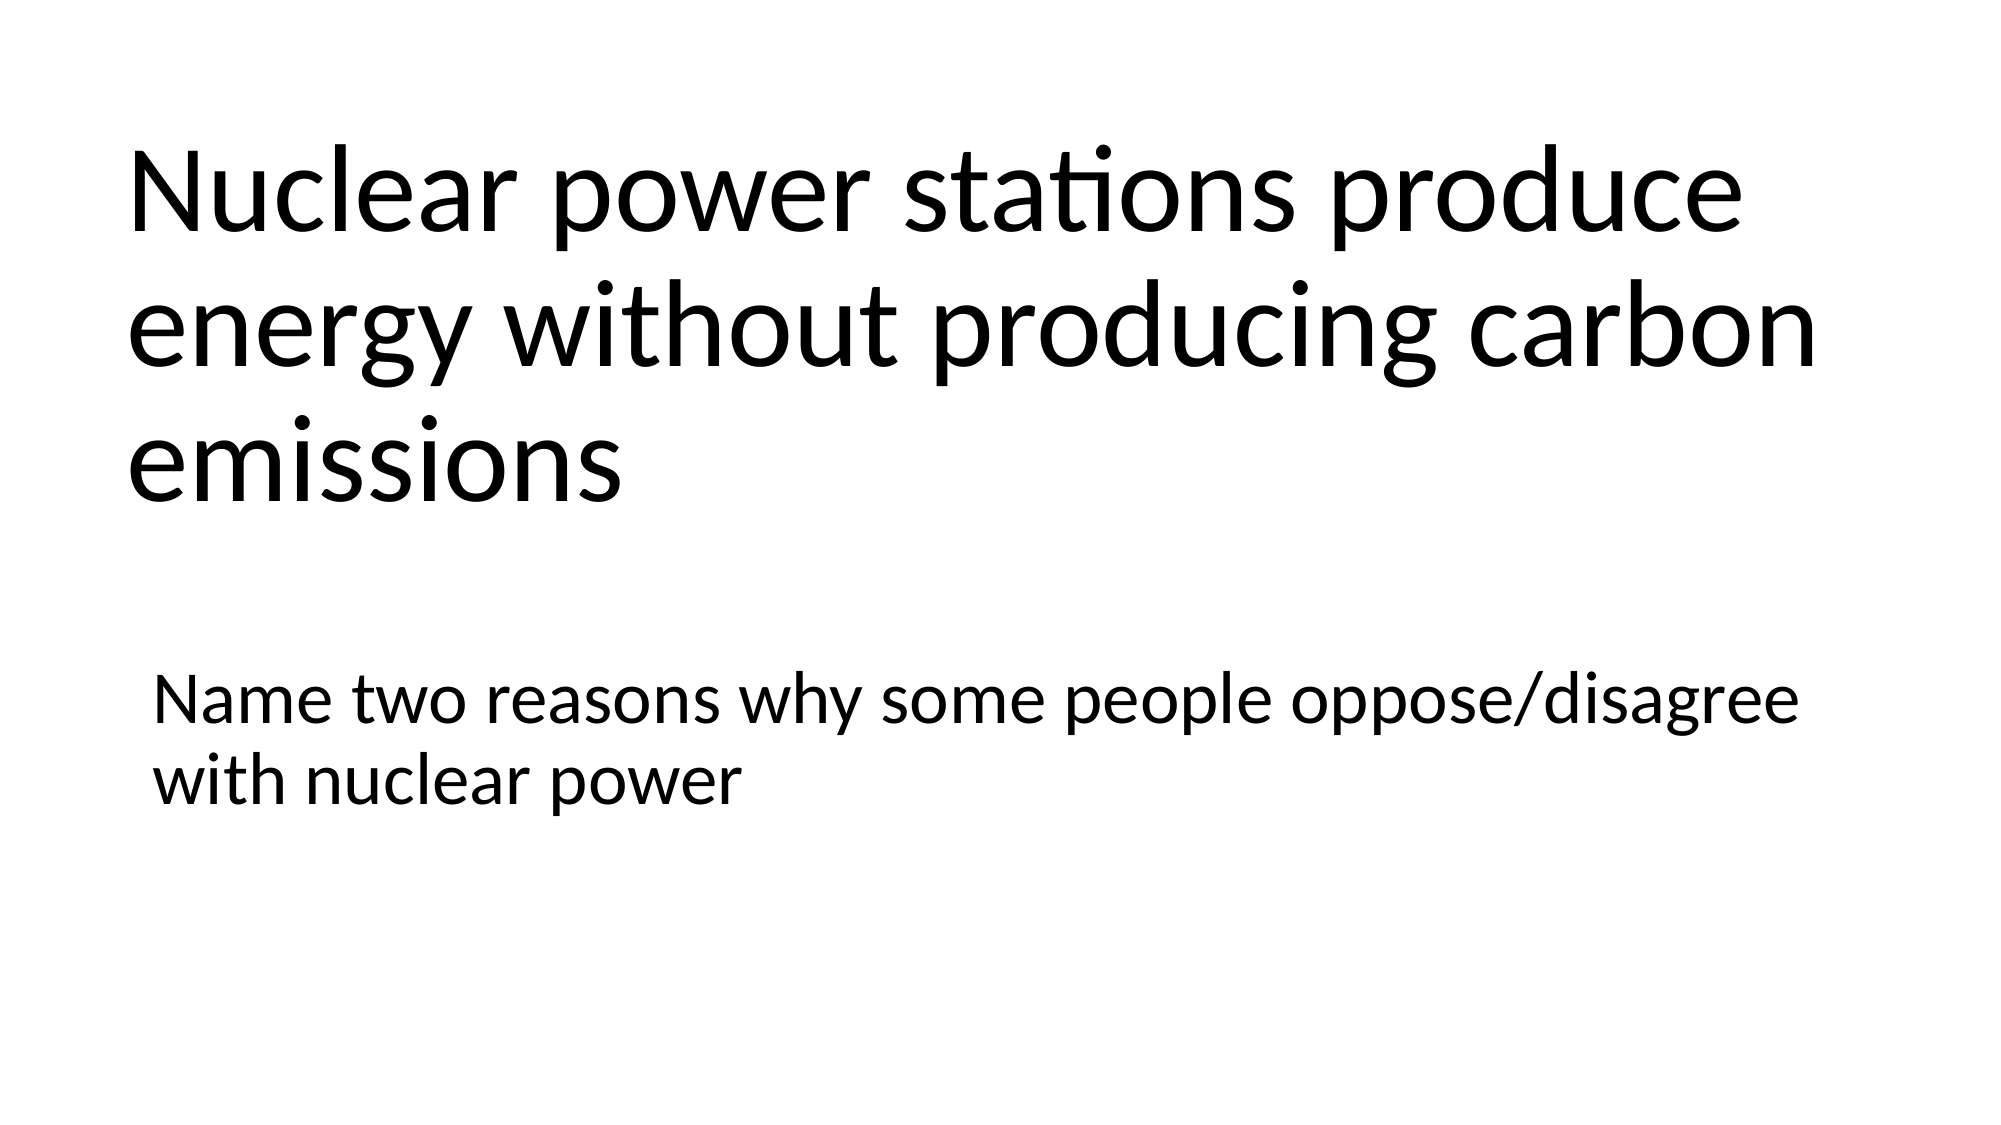

# Nuclear power stations produce energy without producing carbon emissions
Name two reasons why some people oppose/disagree with nuclear power